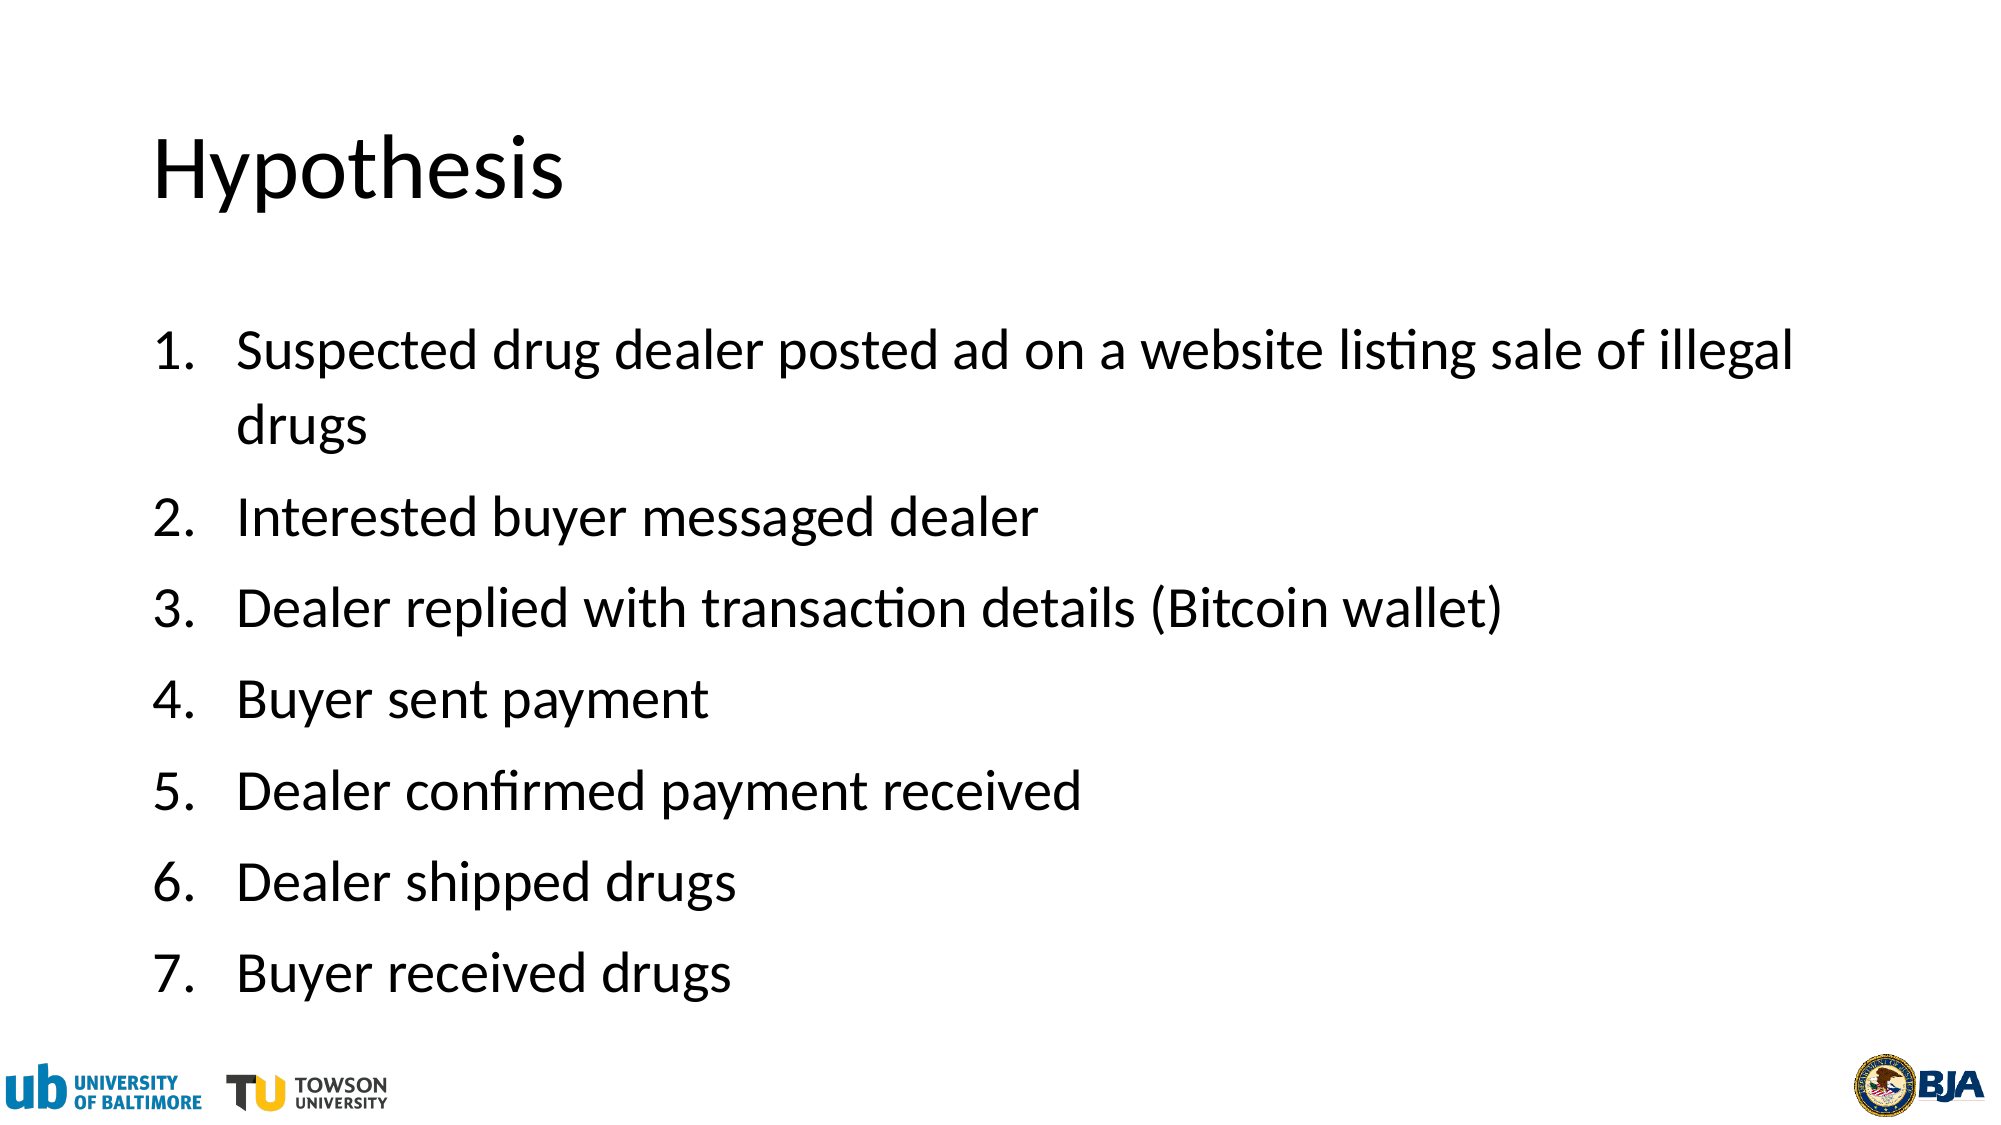

# Hypothesis
Suspected drug dealer posted ad on a website listing sale of illegal drugs
Interested buyer messaged dealer
Dealer replied with transaction details (Bitcoin wallet)
Buyer sent payment
Dealer confirmed payment received
Dealer shipped drugs
Buyer received drugs